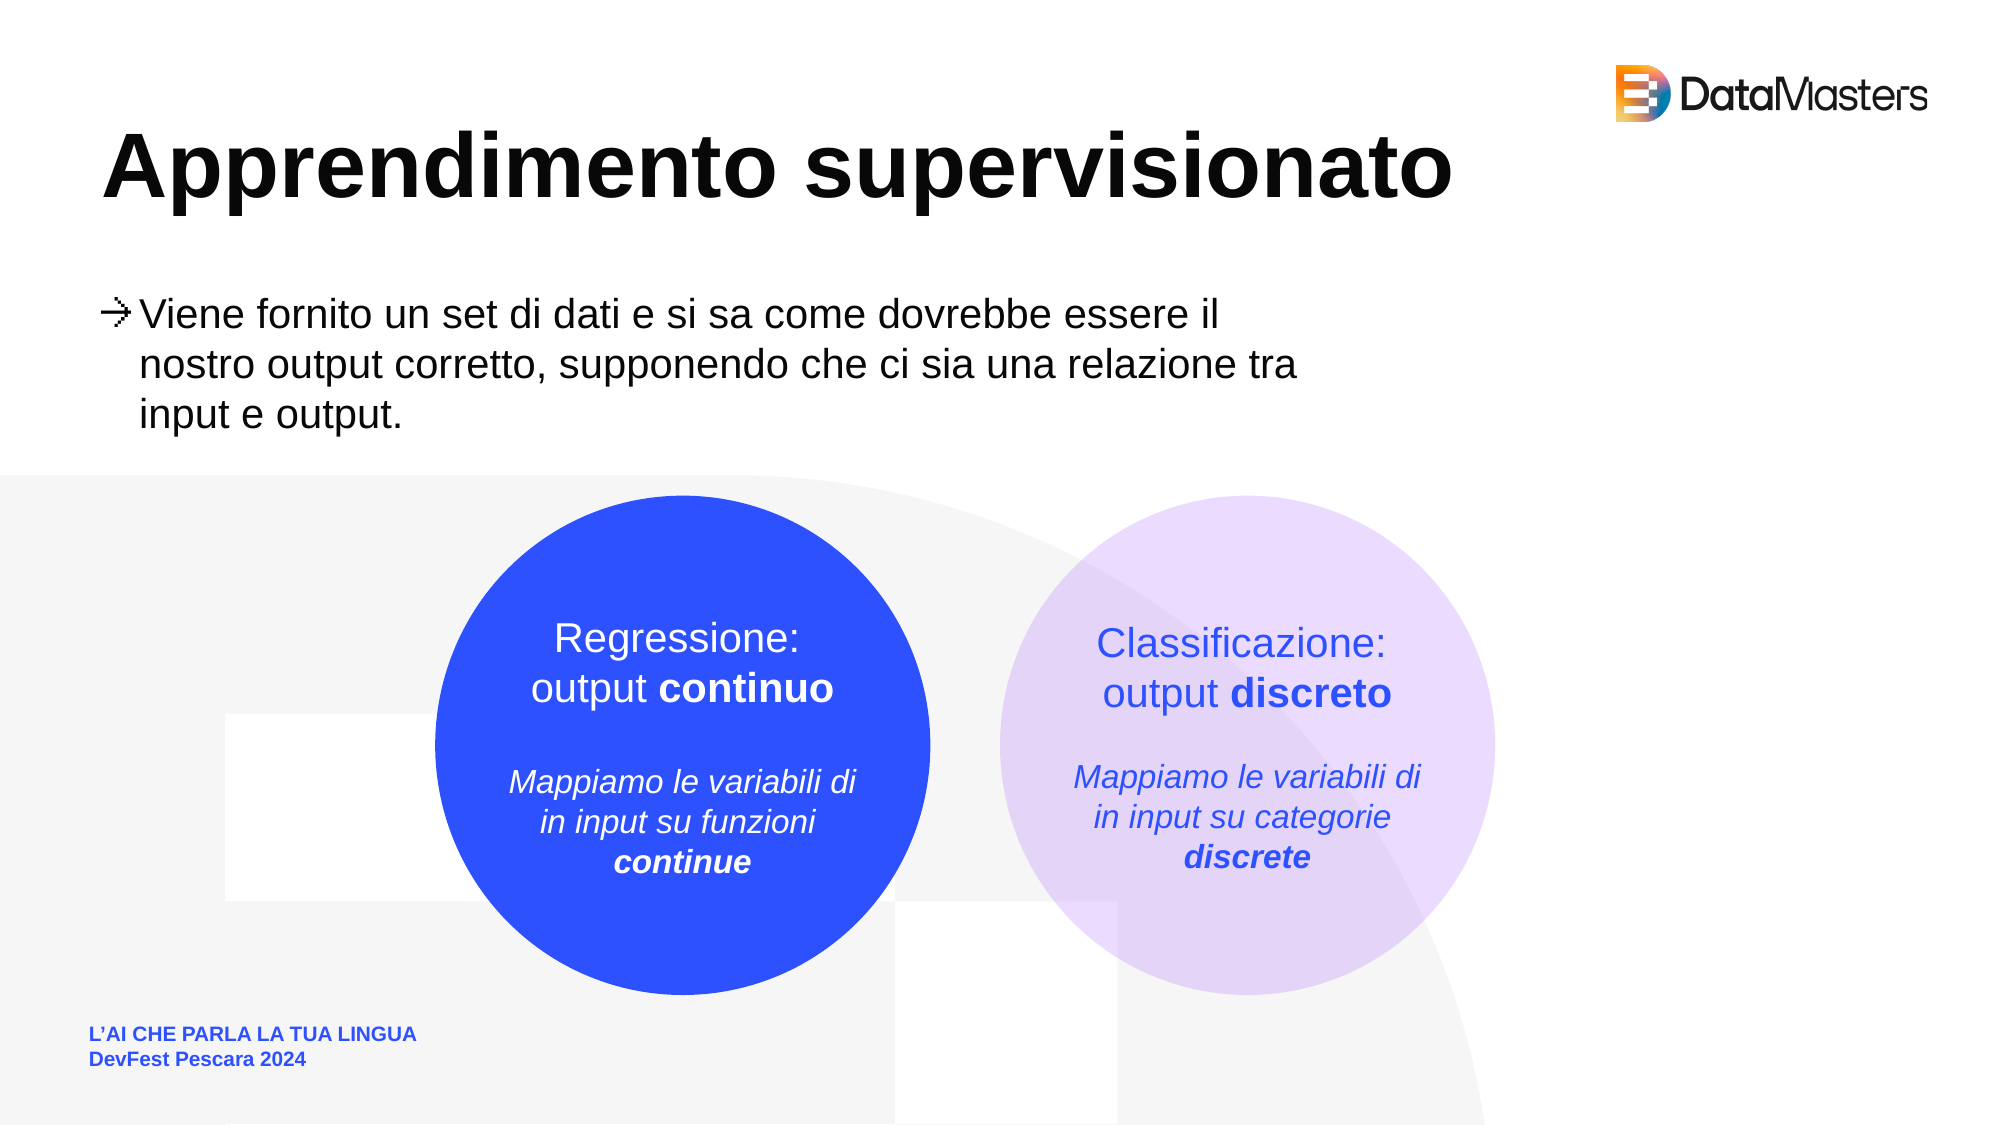

# Apprendimento supervisionato
Viene fornito un set di dati e si sa come dovrebbe essere il nostro output corretto, supponendo che ci sia una relazione tra input e output.
Regressione:
output continuo

Mappiamo le variabili di
in input su funzioni
continue
Classificazione:
output discreto

Mappiamo le variabili di
in input su categorie
discrete